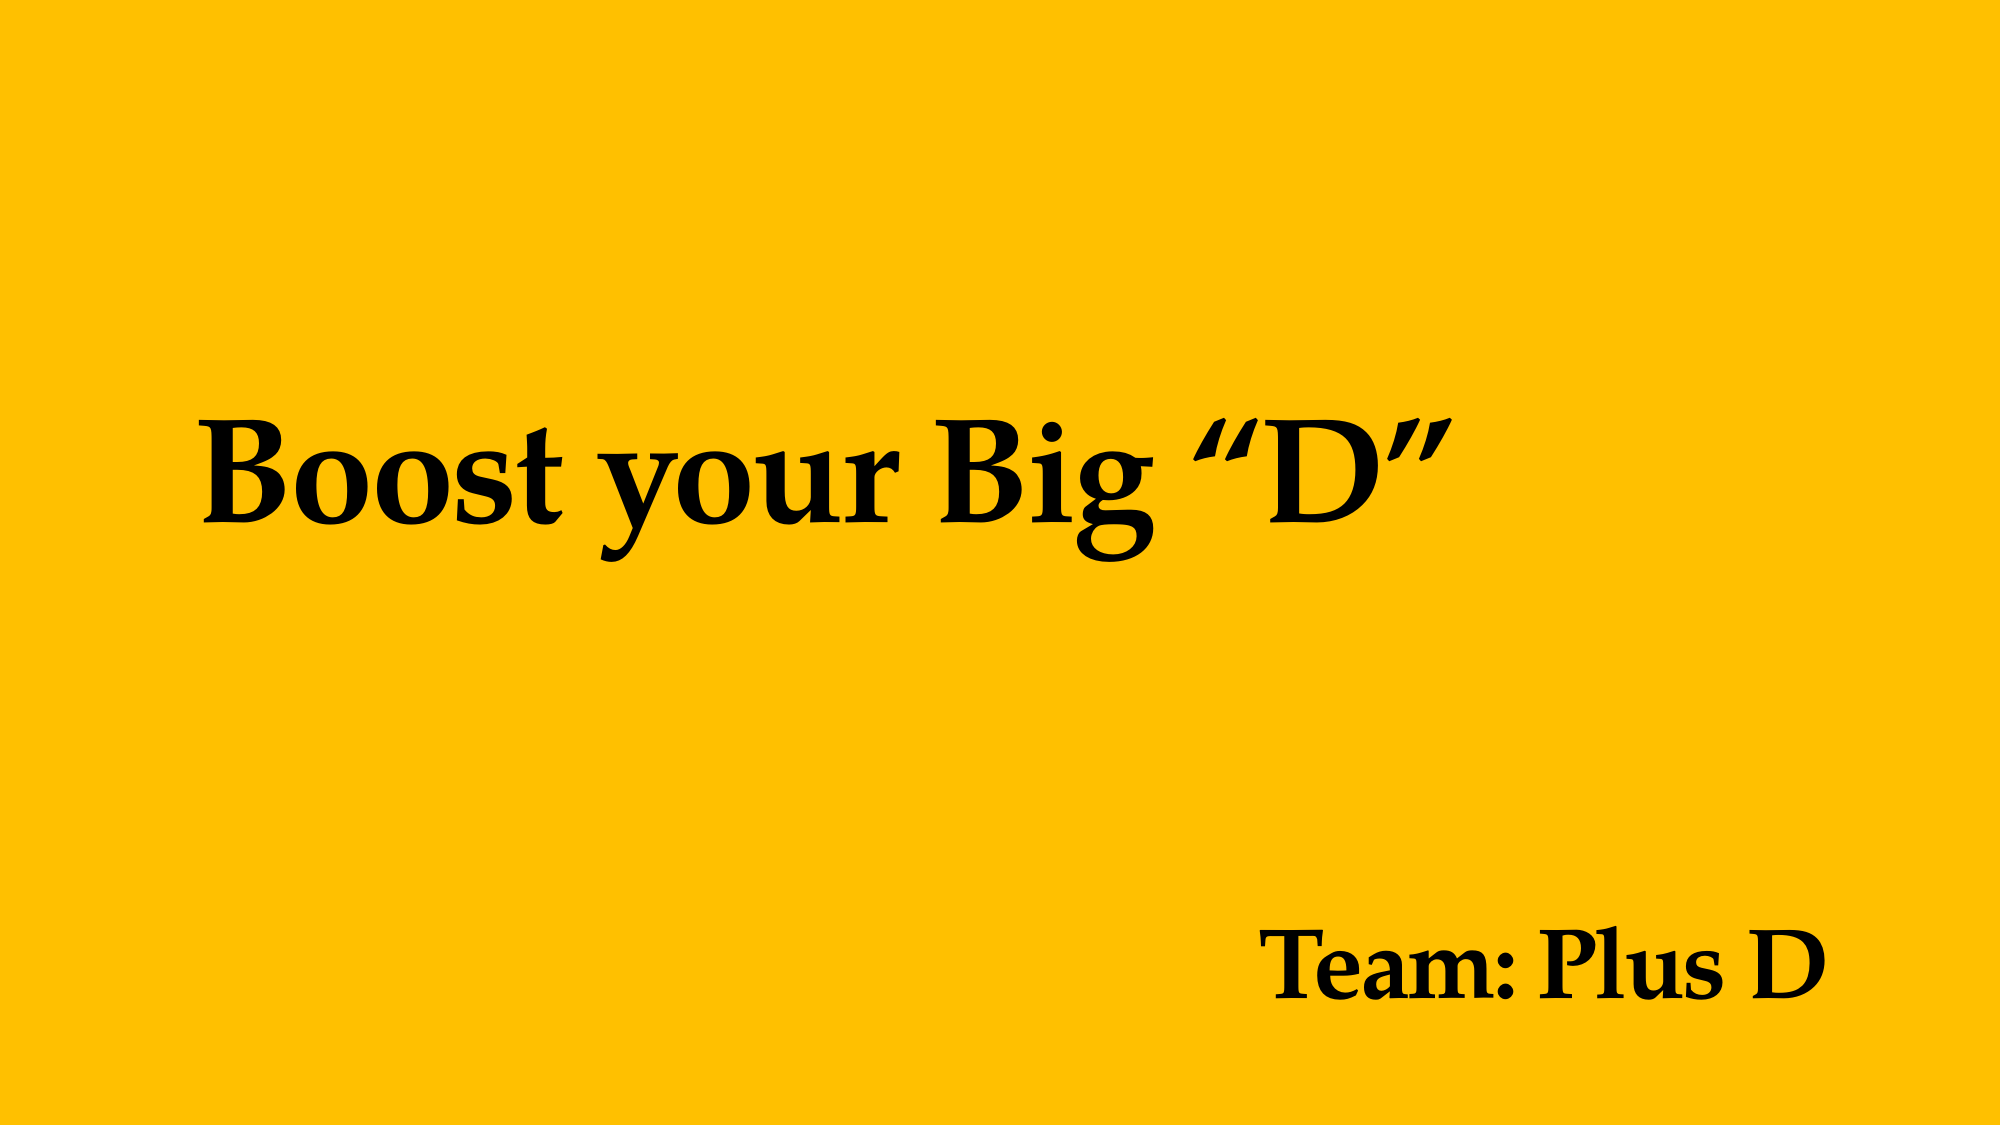

Boost your Big “D”
Team: Plus D